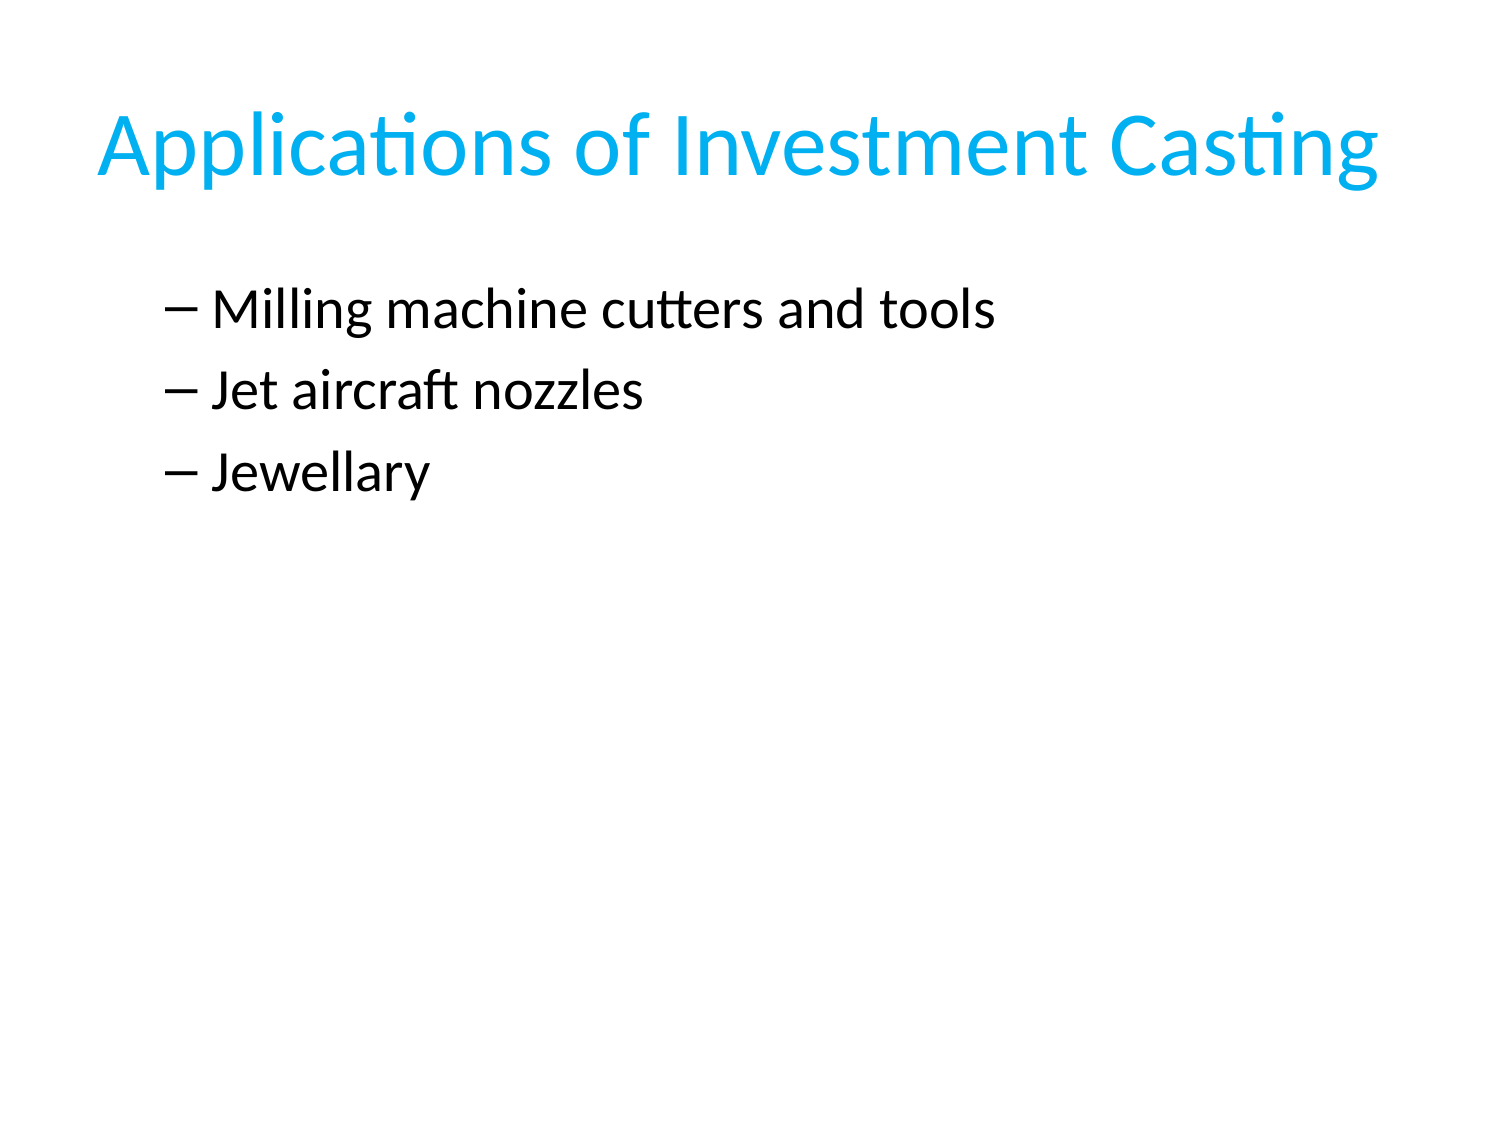

# Applications of Investment Casting
Milling machine cutters and tools
Jet aircraft nozzles
Jewellary